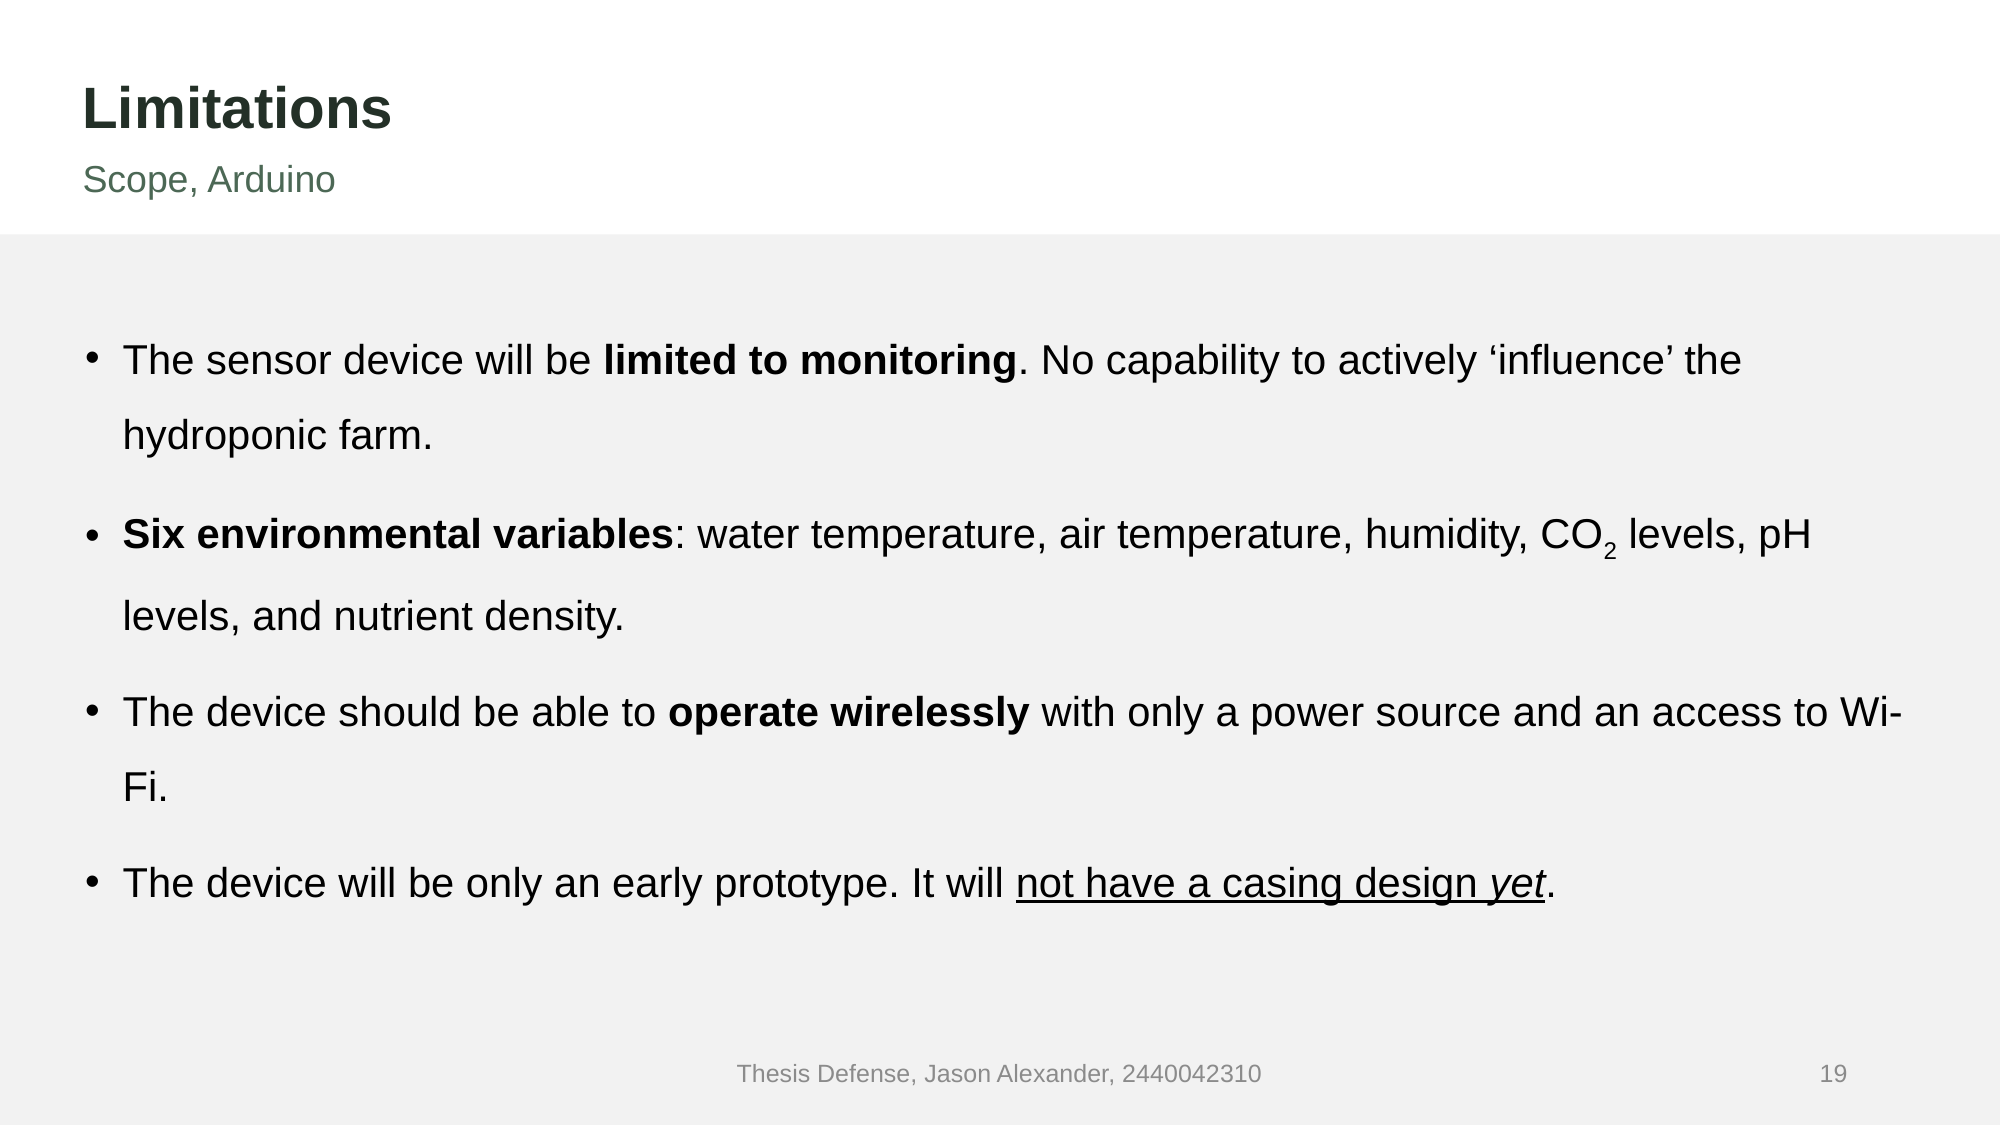

Limitations
Scope, Arduino

The sensor device will be limited to monitoring. No capability to actively ‘influence’ the hydroponic farm.
Six environmental variables: water temperature, air temperature, humidity, CO2 levels, pH levels, and nutrient density.
The device should be able to operate wirelessly with only a power source and an access to Wi-Fi.
The device will be only an early prototype. It will not have a casing design yet.
Thesis Defense, Jason Alexander, 2440042310
19